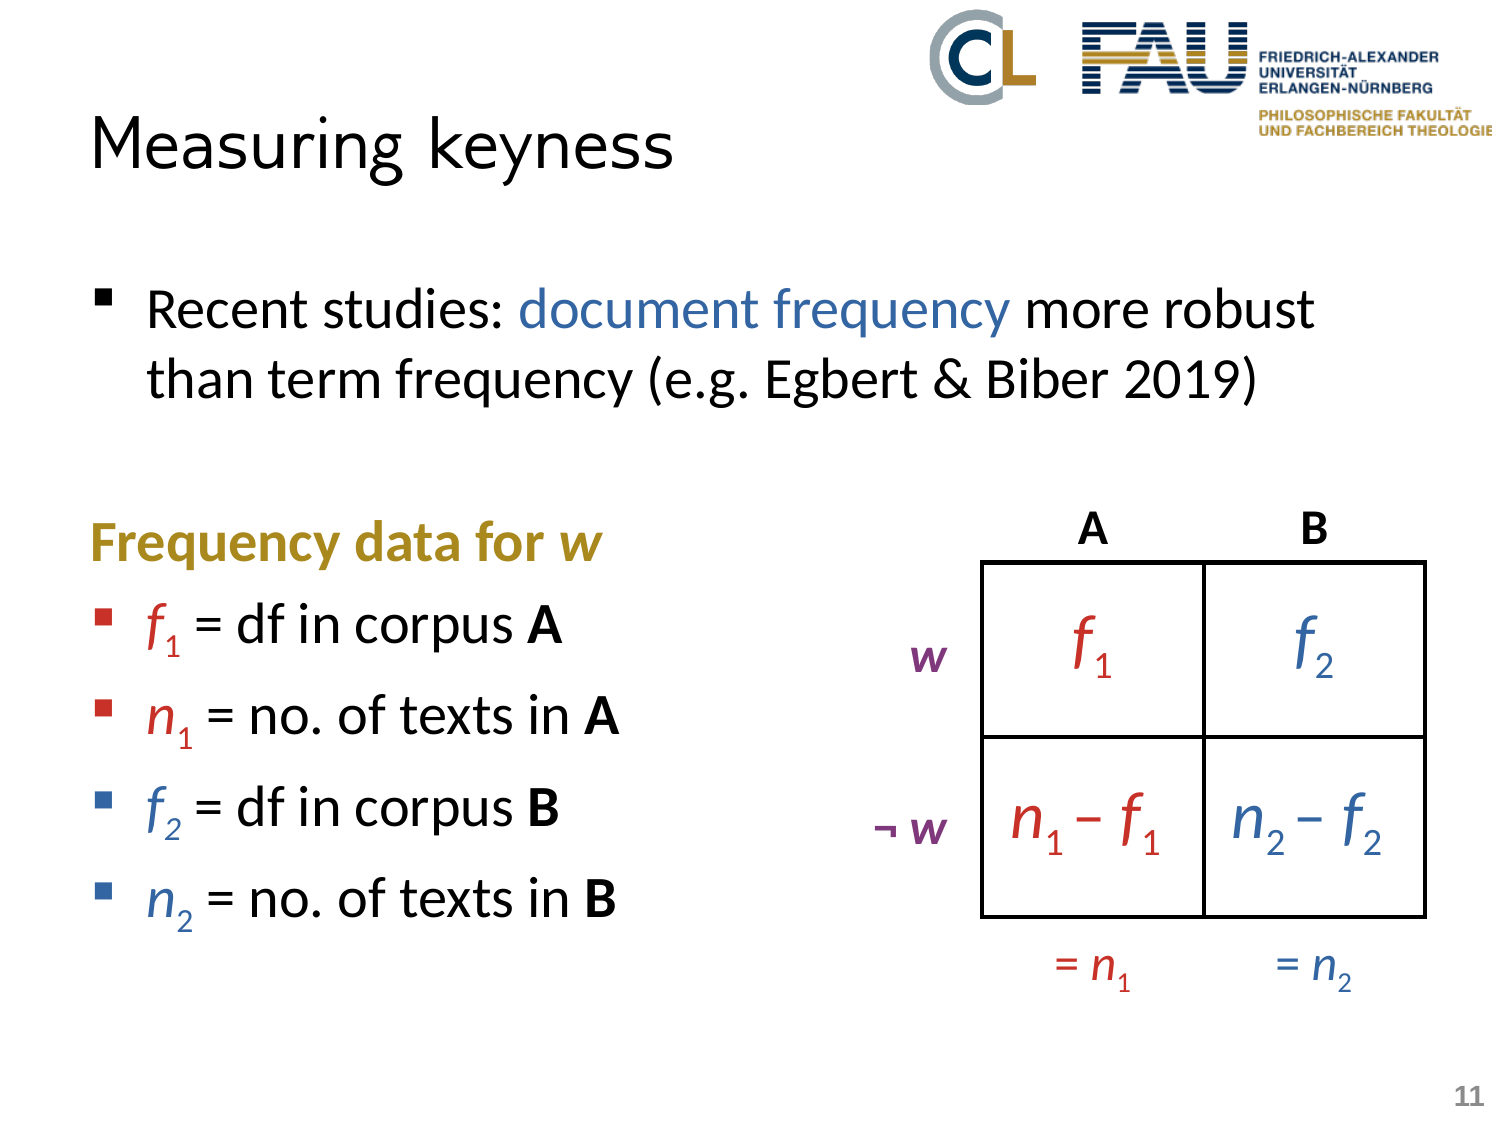

# Measuring keyness
Recent studies: document frequency more robust than term frequency (e.g. Egbert & Biber 2019)

Frequency data for w
f1 = df in corpus A
n1 = no. of texts in A
f2 = df in corpus B
n2 = no. of texts in B

A
B
| f1 | f2 |
| --- | --- |
| n1 – f1 | n2 – f2 |
w
¬ w
= n2
= n1
11